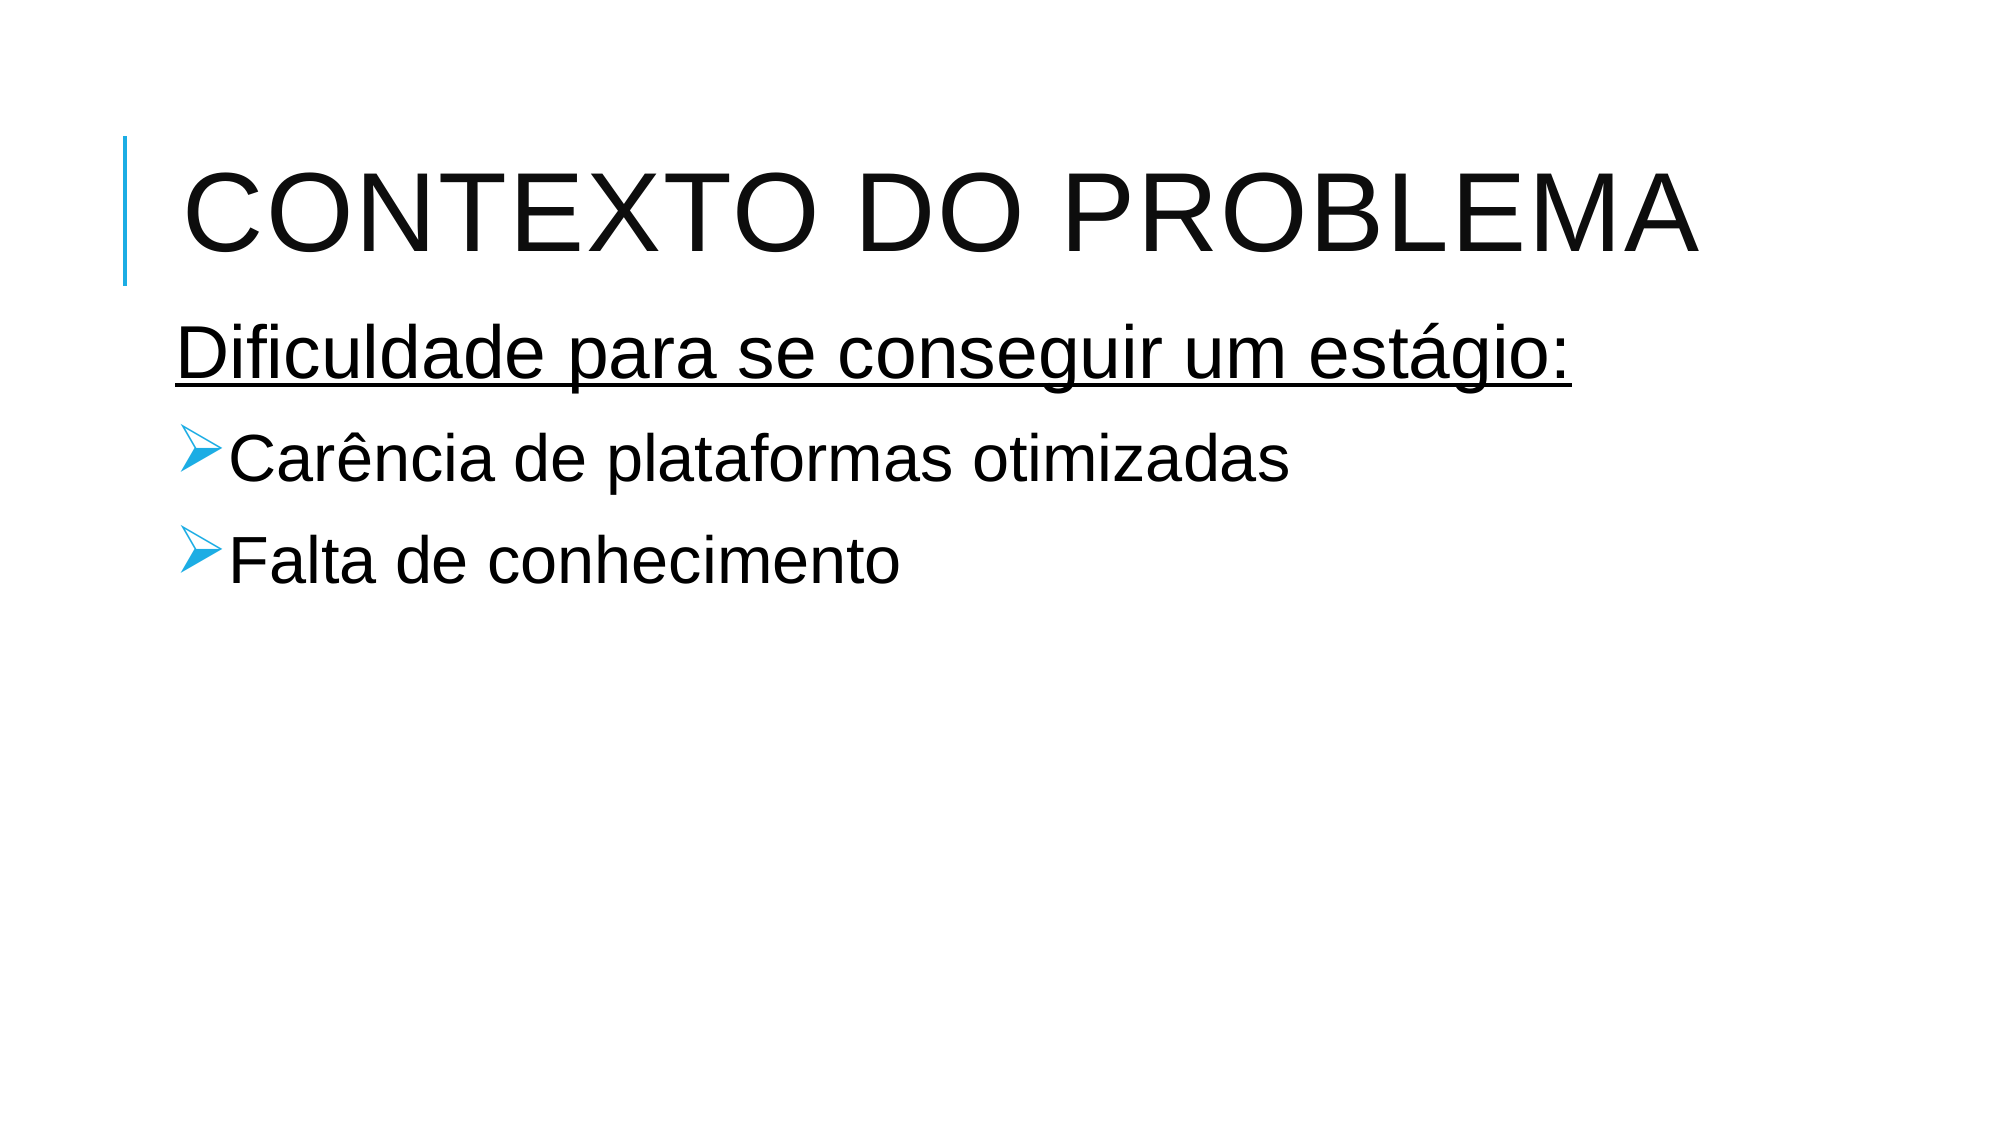

# Contexto DO Problema
Dificuldade para se conseguir um estágio:
Carência de plataformas otimizadas
Falta de conhecimento